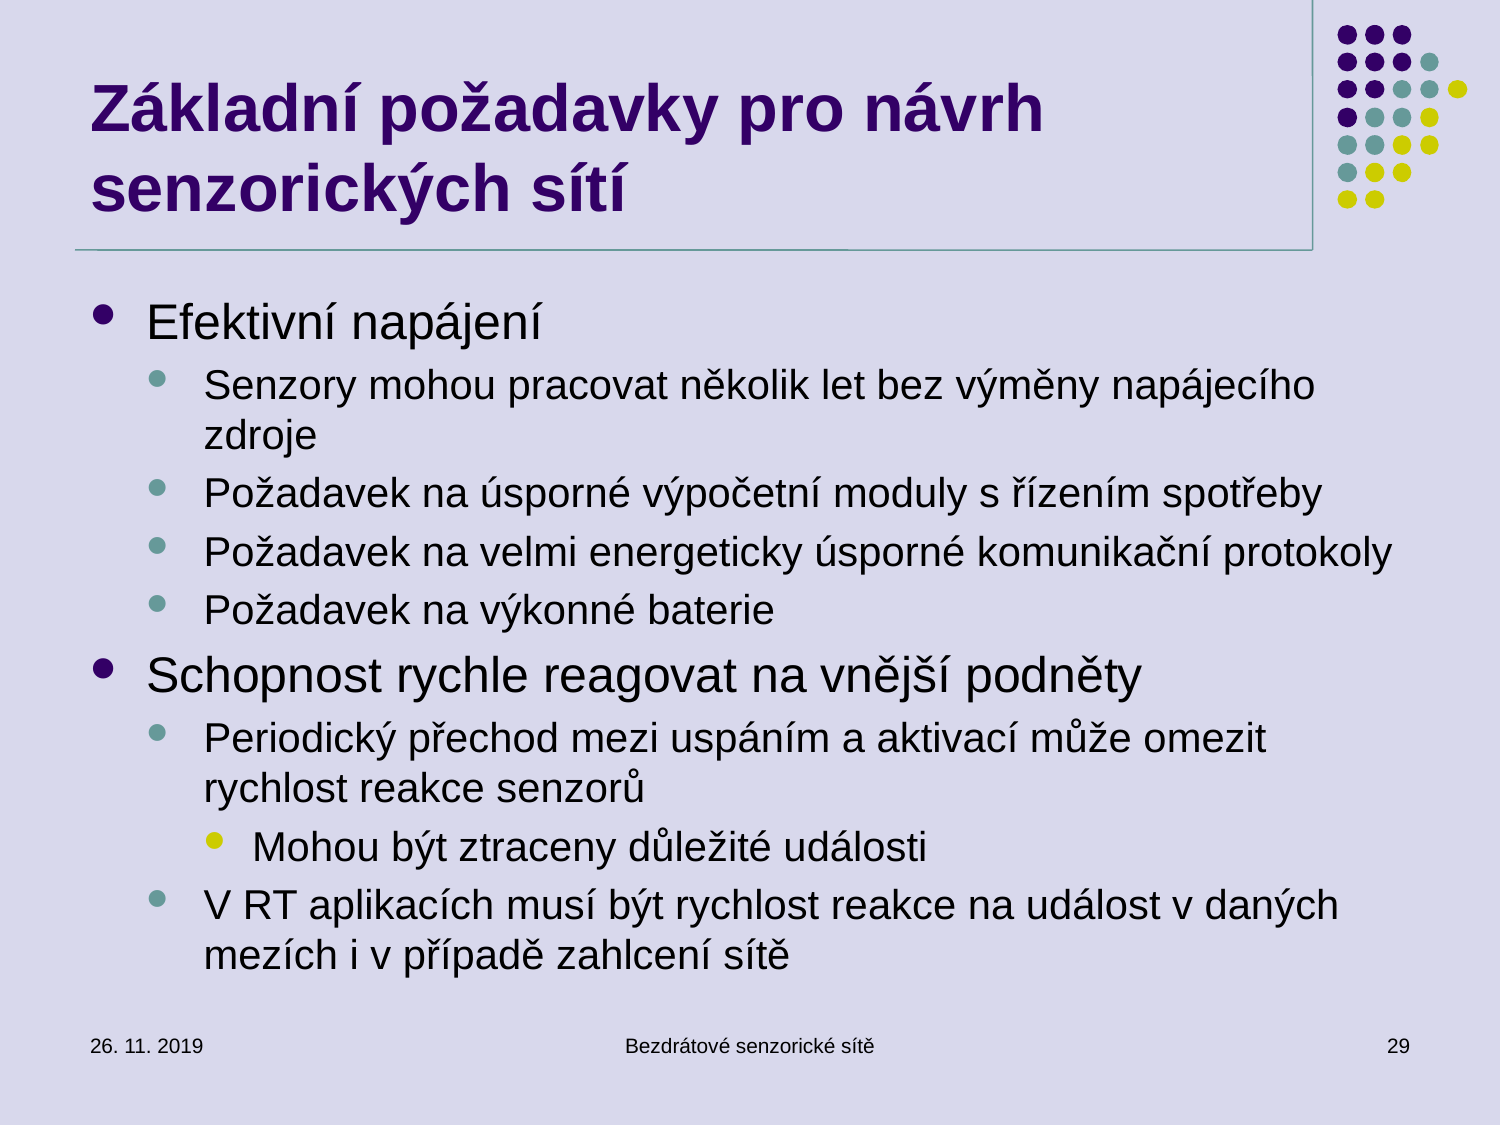

# Základní požadavky pro návrh senzorických sítí
Efektivní napájení
Senzory mohou pracovat několik let bez výměny napájecího zdroje
Požadavek na úsporné výpočetní moduly s řízením spotřeby
Požadavek na velmi energeticky úsporné komunikační protokoly
Požadavek na výkonné baterie
Schopnost rychle reagovat na vnější podněty
Periodický přechod mezi uspáním a aktivací může omezit rychlost reakce senzorů
Mohou být ztraceny důležité události
V RT aplikacích musí být rychlost reakce na událost v daných mezích i v případě zahlcení sítě
26. 11. 2019
Bezdrátové senzorické sítě
29